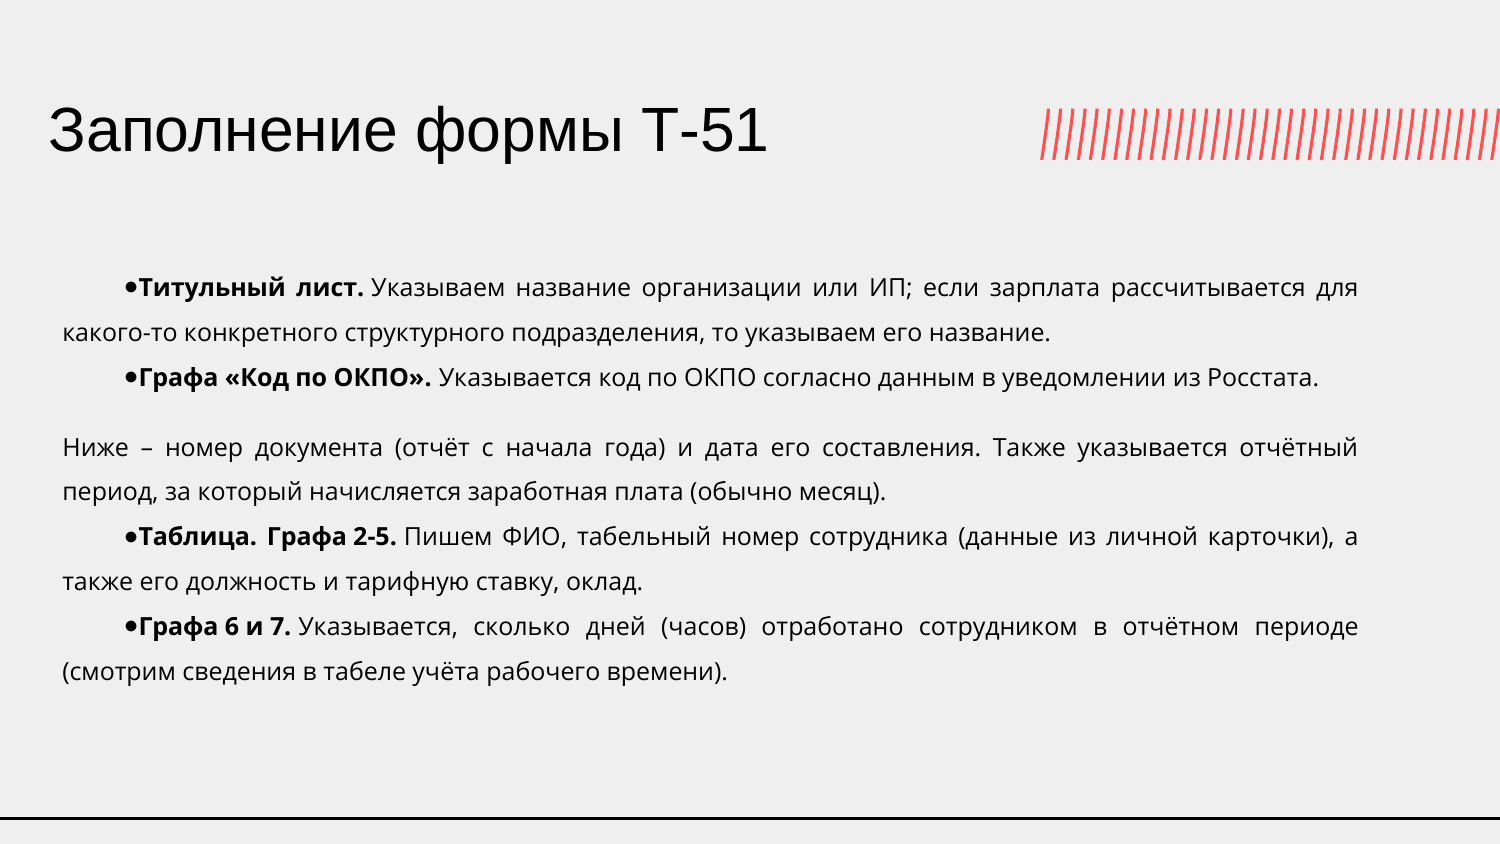

# Заполнение формы Т-51

Титульный лист. Указываем название организации или ИП; если зарплата рассчитывается для какого-то конкретного структурного подразделения, то указываем его название.
Графа «Код по ОКПО». Указывается код по ОКПО согласно данным в уведомлении из Росстата.
Ниже – номер документа (отчёт с начала года) и дата его составления. Также указывается отчётный период, за который начисляется заработная плата (обычно месяц).
Таблица. Графа 2-5. Пишем ФИО, табельный номер сотрудника (данные из личной карточки), а также его должность и тарифную ставку, оклад.
Графа 6 и 7. Указывается, сколько дней (часов) отработано сотрудником в отчётном периоде (смотрим сведения в табеле учёта рабочего времени).